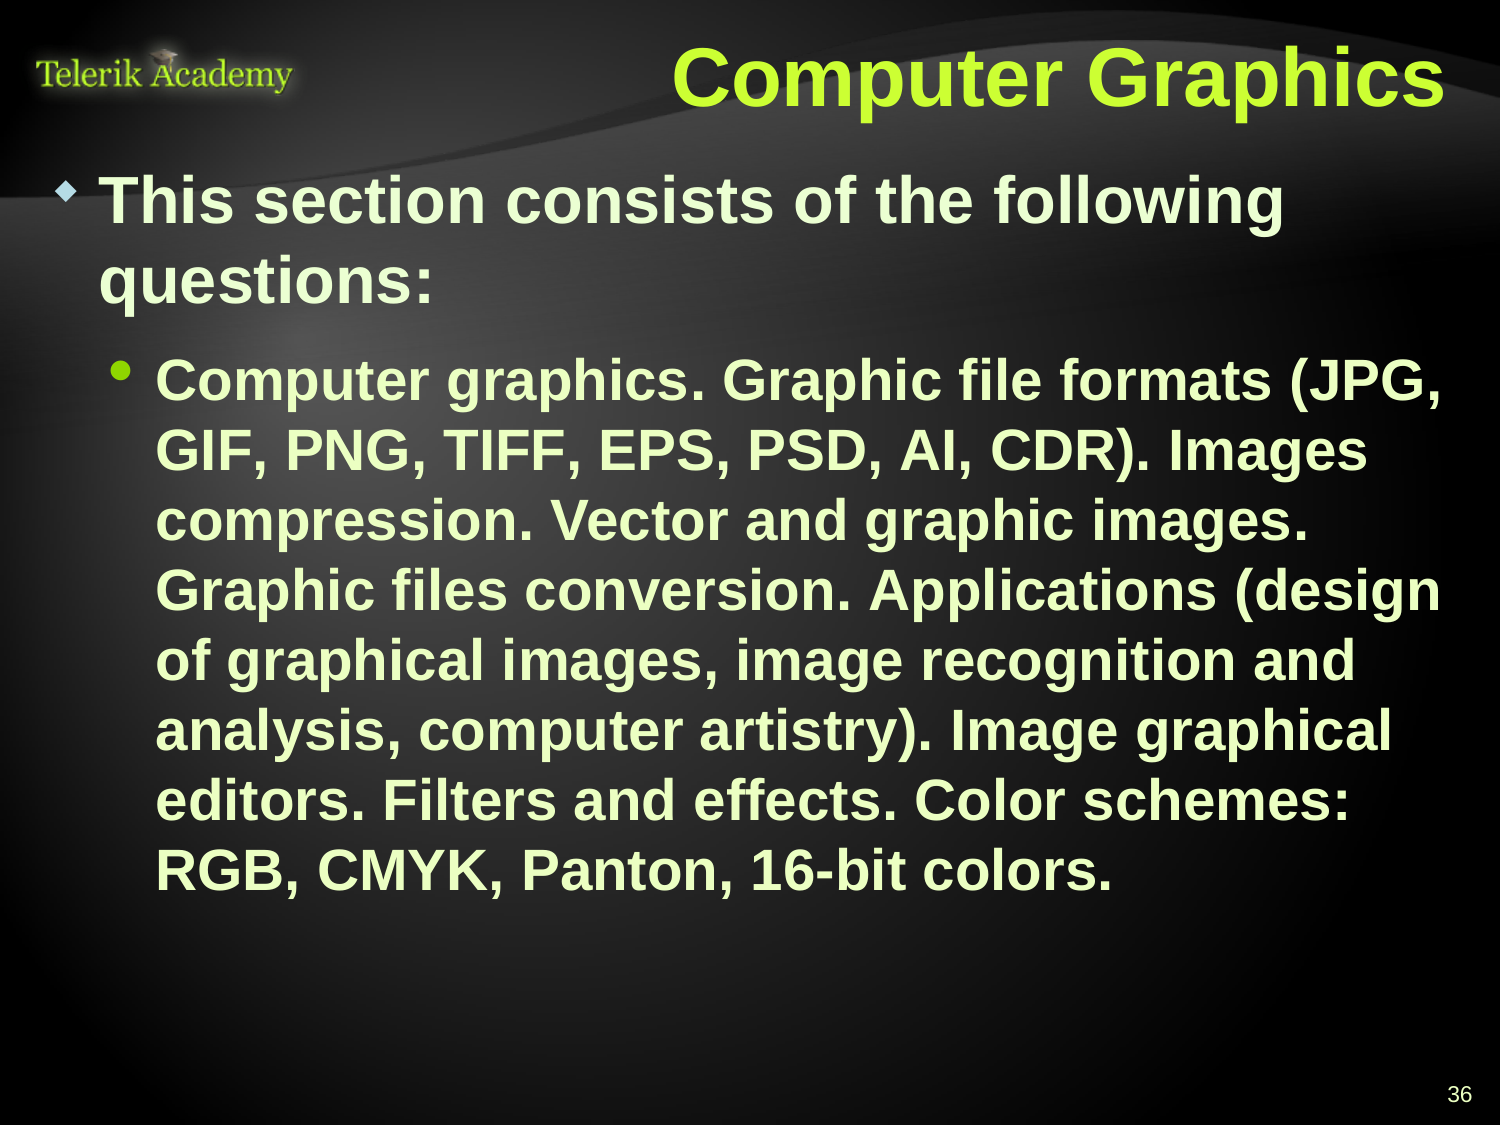

# Computer Graphics
This section consists of the following questions:
Computer graphics. Graphic file formats (JPG, GIF, PNG, TIFF, EPS, PSD, AI, CDR). Images compression. Vector and graphic images. Graphic files conversion. Applications (design of graphical images, image recognition and analysis, computer artistry). Image graphical editors. Filters and effects. Color schemes: RGB, CMYK, Panton, 16-bit colors.
36